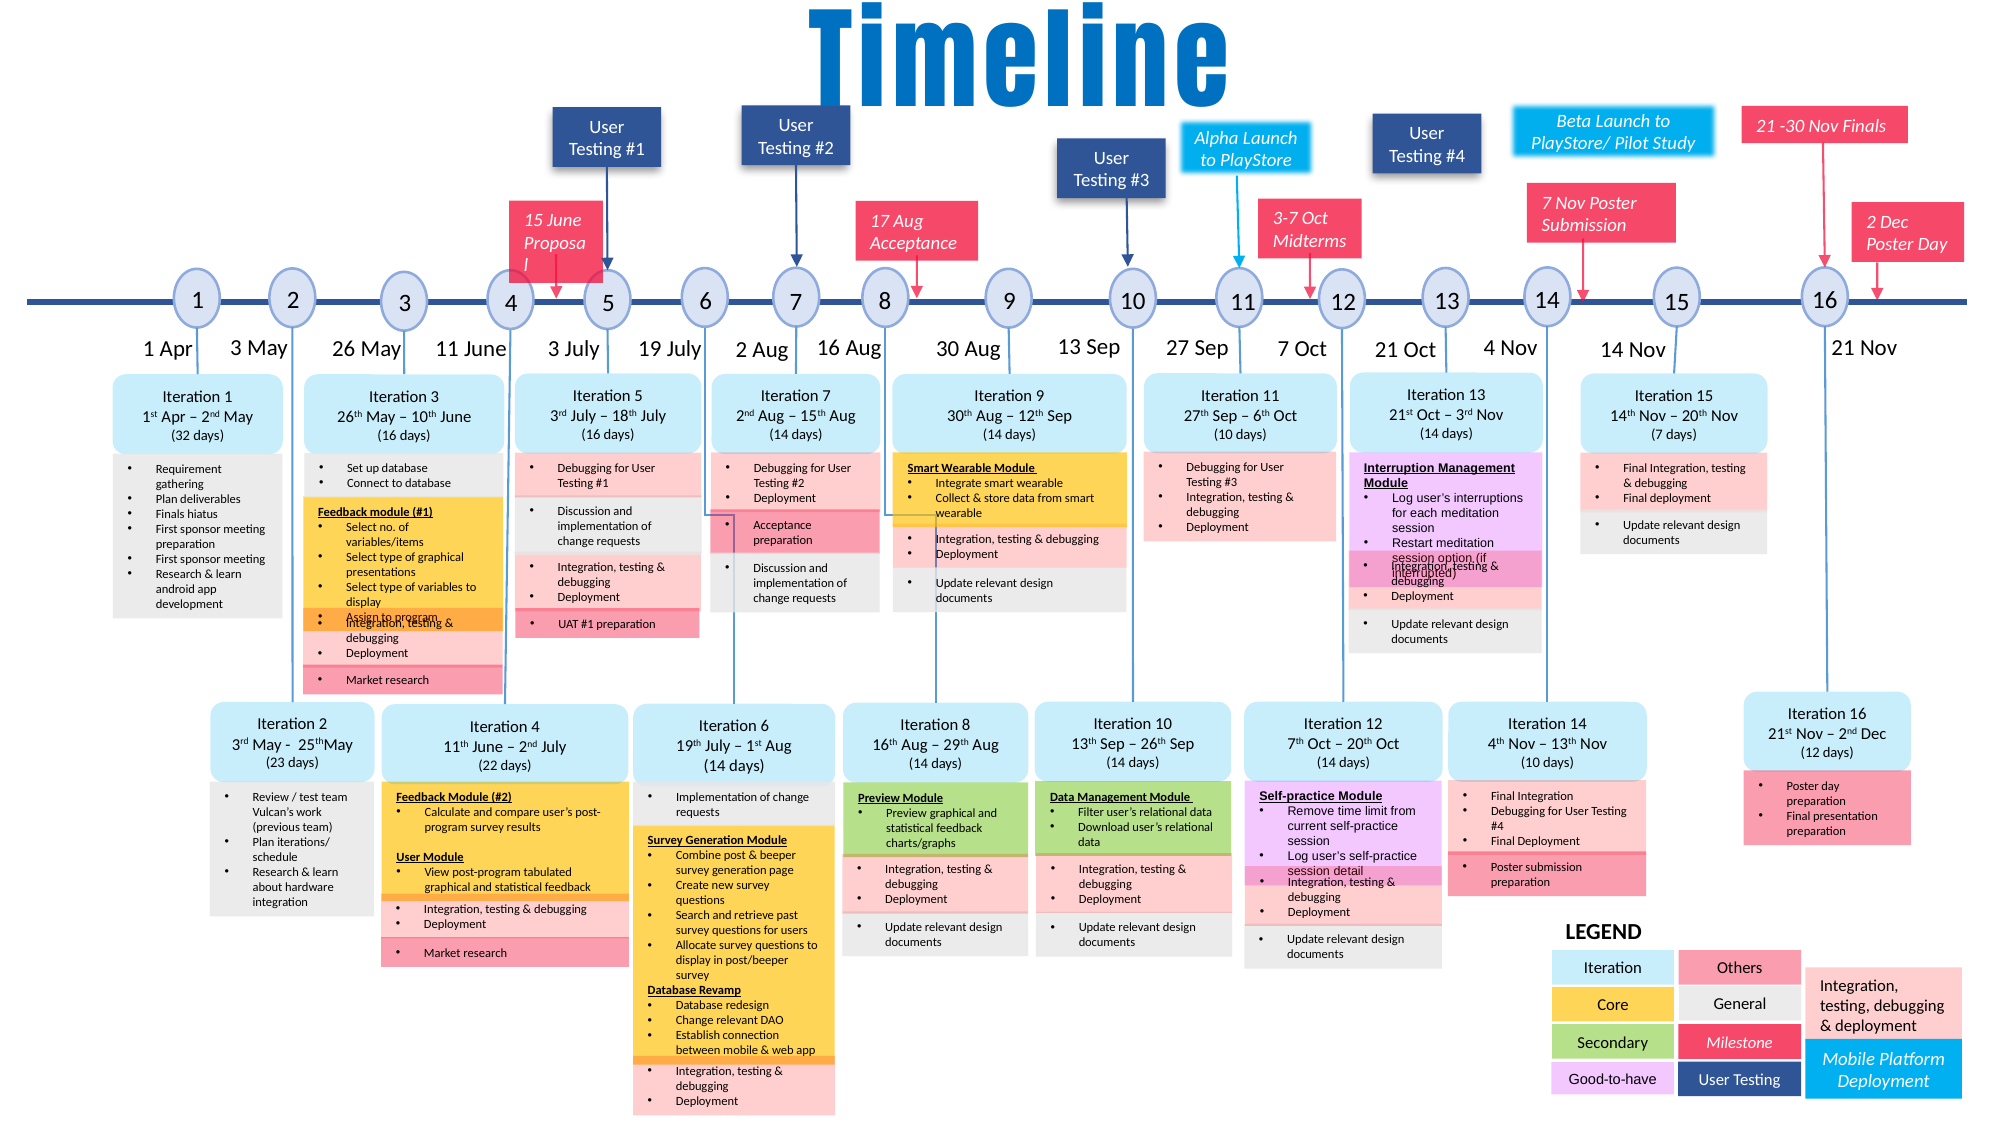

Timeline
Beta Launch to PlayStore/ Pilot Study

User Testing #2
21 -30 Nov Finals
User Testing #1
User Testing #4
User Testing #3
7 Nov Poster Submission
3-7 Oct Midterms
15 June Proposal
17 Aug Acceptance
2 Dec Poster Day

14
4 Nov

16
21 Nov

15
14 Nov

7
2 Aug

13
21 Oct

6
19 July

11
27 Sep

8
16 Aug

2
3 May

9
30 Aug

10
13 Sep

1
1 Apr

12
7 Oct

4
11 June

5
3 July

3
26 May
Iteration 13
21st Oct – 3rd Nov
(14 days)
Interruption Management Module
Log user’s interruptions for each meditation session
Restart meditation session option (if interrupted)
Integration, testing & debugging
Deployment
Update relevant design documents
Iteration 11
27th Sep – 6th Oct
(10 days)
Debugging for User Testing #3
Integration, testing & debugging
Deployment
Iteration 5
3rd July – 18th July
(16 days)
Debugging for User Testing #1
Discussion and implementation of change requests
Integration, testing & debugging
Deployment
Iteration 15
14th Nov – 20th Nov
(7 days)
Final Integration
Debugging for User Testing #4
Final Deployment
Iteration 7
2nd Aug – 15th Aug
(14 days)
Debugging for User Testing #2
Deployment
Acceptance preparation
Iteration 9
30th Aug – 12th Sep
(14 days)
Integration, testing & debugging
Deployment
Update relevant design documents
Iteration 1
1st Apr – 2nd May
(32 days)
Requirement gathering
Plan deliverables
Finals hiatus
First sponsor meeting preparation
First sponsor meeting
Research & learn android app development
Iteration 3
26th May – 10th June
(16 days)
Feedback module (#1)
Select no. of variables/items
Select type of graphical presentations
Select type of variables to display
Assign to program
Integration, testing & debugging
Deployment
Smart Wearable Module
Integrate smart wearable
Collect & store data from smart wearable
Final Integration, testing & debugging
Final deployment
Set up database
Connect to database
Update relevant design documents
Discussion and implementation of change requests
Prototyping of web portal and mobile app
Market research
Iteration 16
21st Nov – 2nd Dec
(12 days)
Poster day preparation
Final presentation preparation
Iteration 10
13th Sep – 26th Sep
(14 days)
Data Management Module
Filter user’s relational data
Download user’s relational data
Integration, testing & debugging
Deployment
Update relevant design documents
Iteration 12
7th Oct – 20th Oct
(14 days)
Self-practice Module
Remove time limit from current self-practice session
Log user’s self-practice session detail
Integration, testing & debugging
Deployment
Update relevant design documents
Iteration 14
4th Nov – 13th Nov
(10 days)
Iteration 2
3rd May -  25thMay
(23 days)
Review / test team Vulcan’s work (previous team)
Plan iterations/ schedule
Research & learn about hardware integration
Iteration 8
16th Aug – 29th Aug
(14 days)
Preview Module
Preview graphical and statistical feedback charts/graphs
Integration, testing & debugging
Deployment
Update relevant design documents
Iteration 6
19th July – 1st Aug
(14 days)
Implementation of change requests
Survey Generation Module
Combine post & beeper survey generation page
Create new survey questions
Search and retrieve past survey questions for users
Allocate survey questions to display in post/beeper survey
Database Revamp
Database redesign
Change relevant DAO
Establish connection between mobile & web app
Integration, testing & debugging
Deployment
Iteration 4
11th June – 2nd July
(22 days)
Feedback Module (#2)
Calculate and compare user’s post-program survey results

User Module
View post-program tabulated graphical and statistical feedback
Integration, testing & debugging
Deployment
Poster submission preparation
LEGEND
Iteration
Others
Integration, testing, debugging & deployment
General
Core
Secondary
Milestone
User Testing
Good-to-have
Market research
UAT #1 preparation
Alpha Launch to PlayStore
Mobile Platform Deployment
16